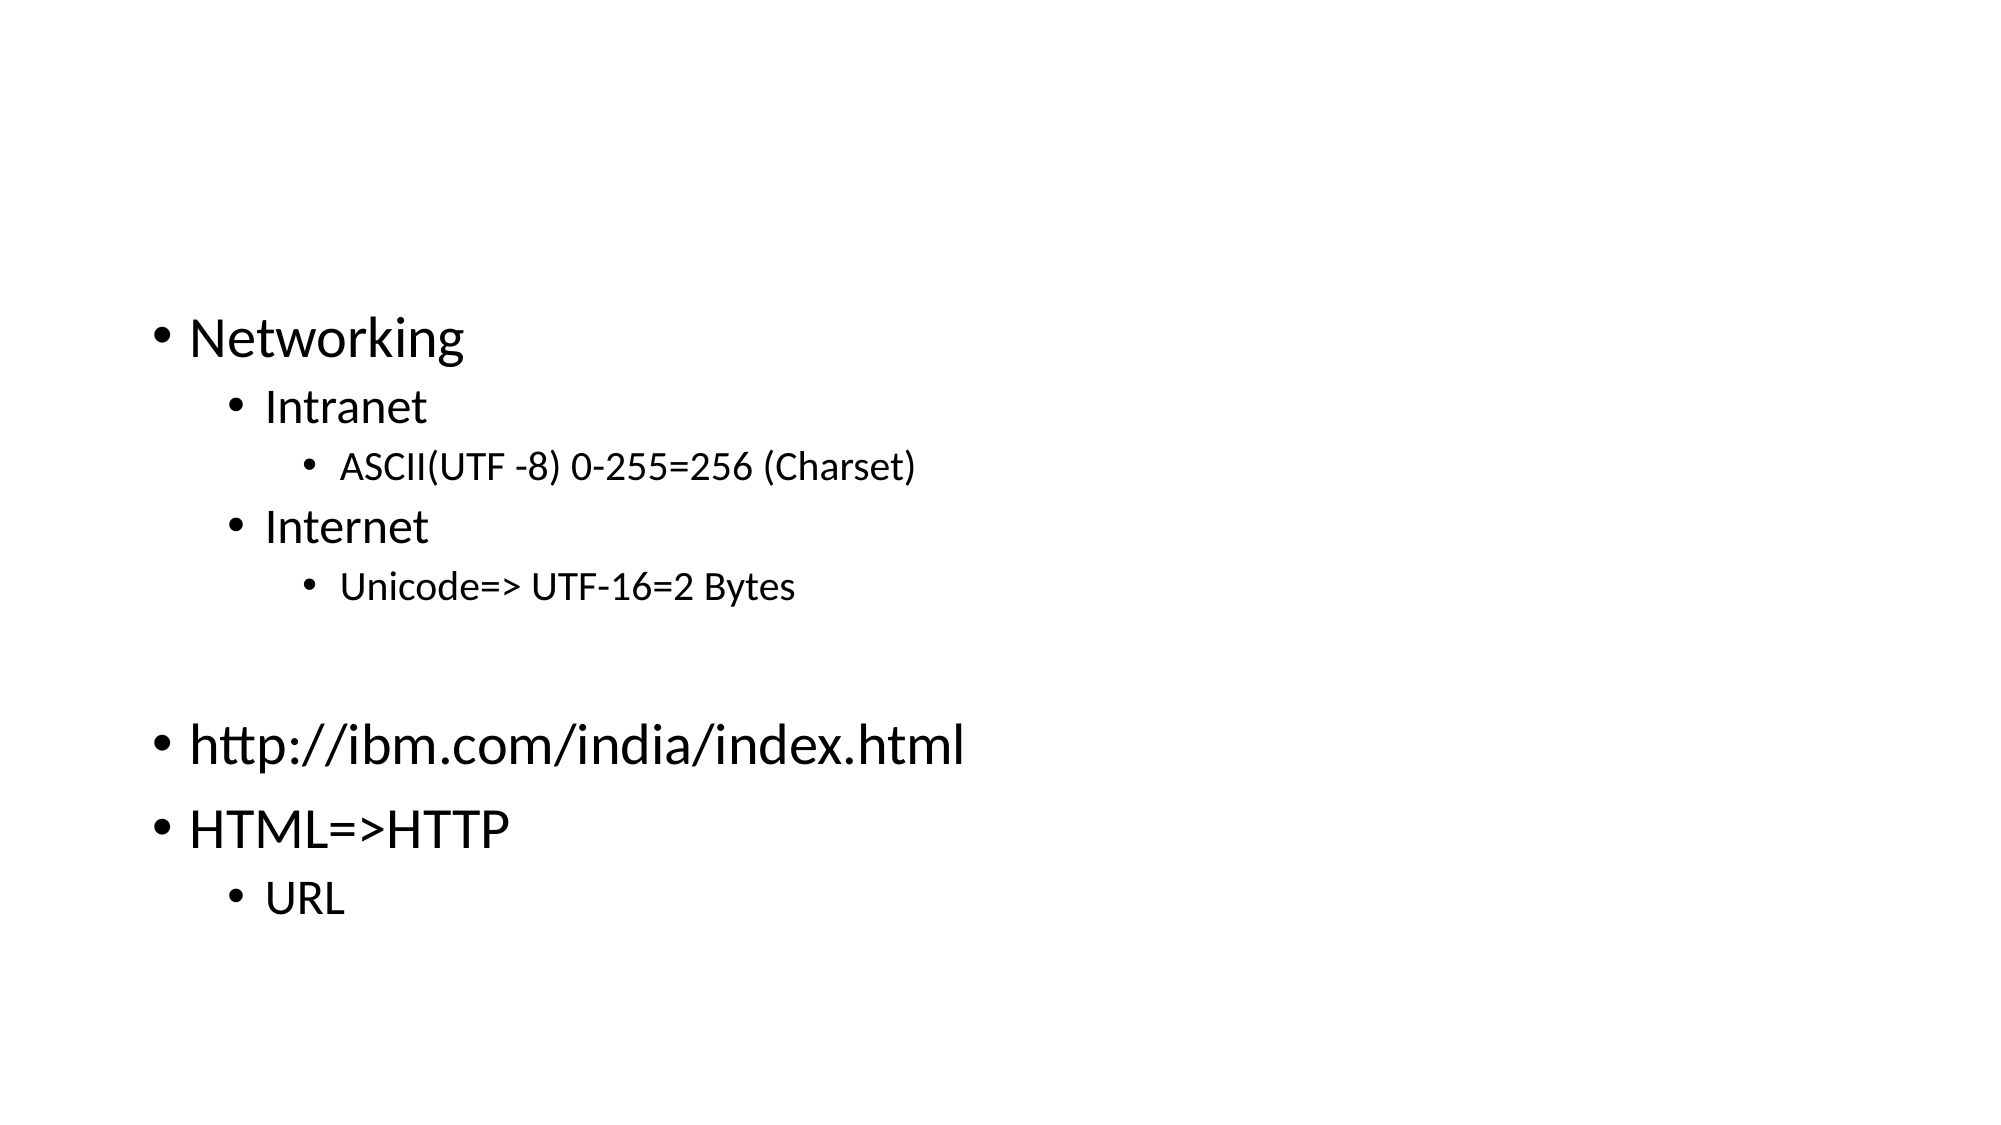

#
Networking
Intranet
ASCII(UTF -8) 0-255=256 (Charset)
Internet
Unicode=> UTF-16=2 Bytes

http://ibm.com/india/index.html
HTML=>HTTP
URL